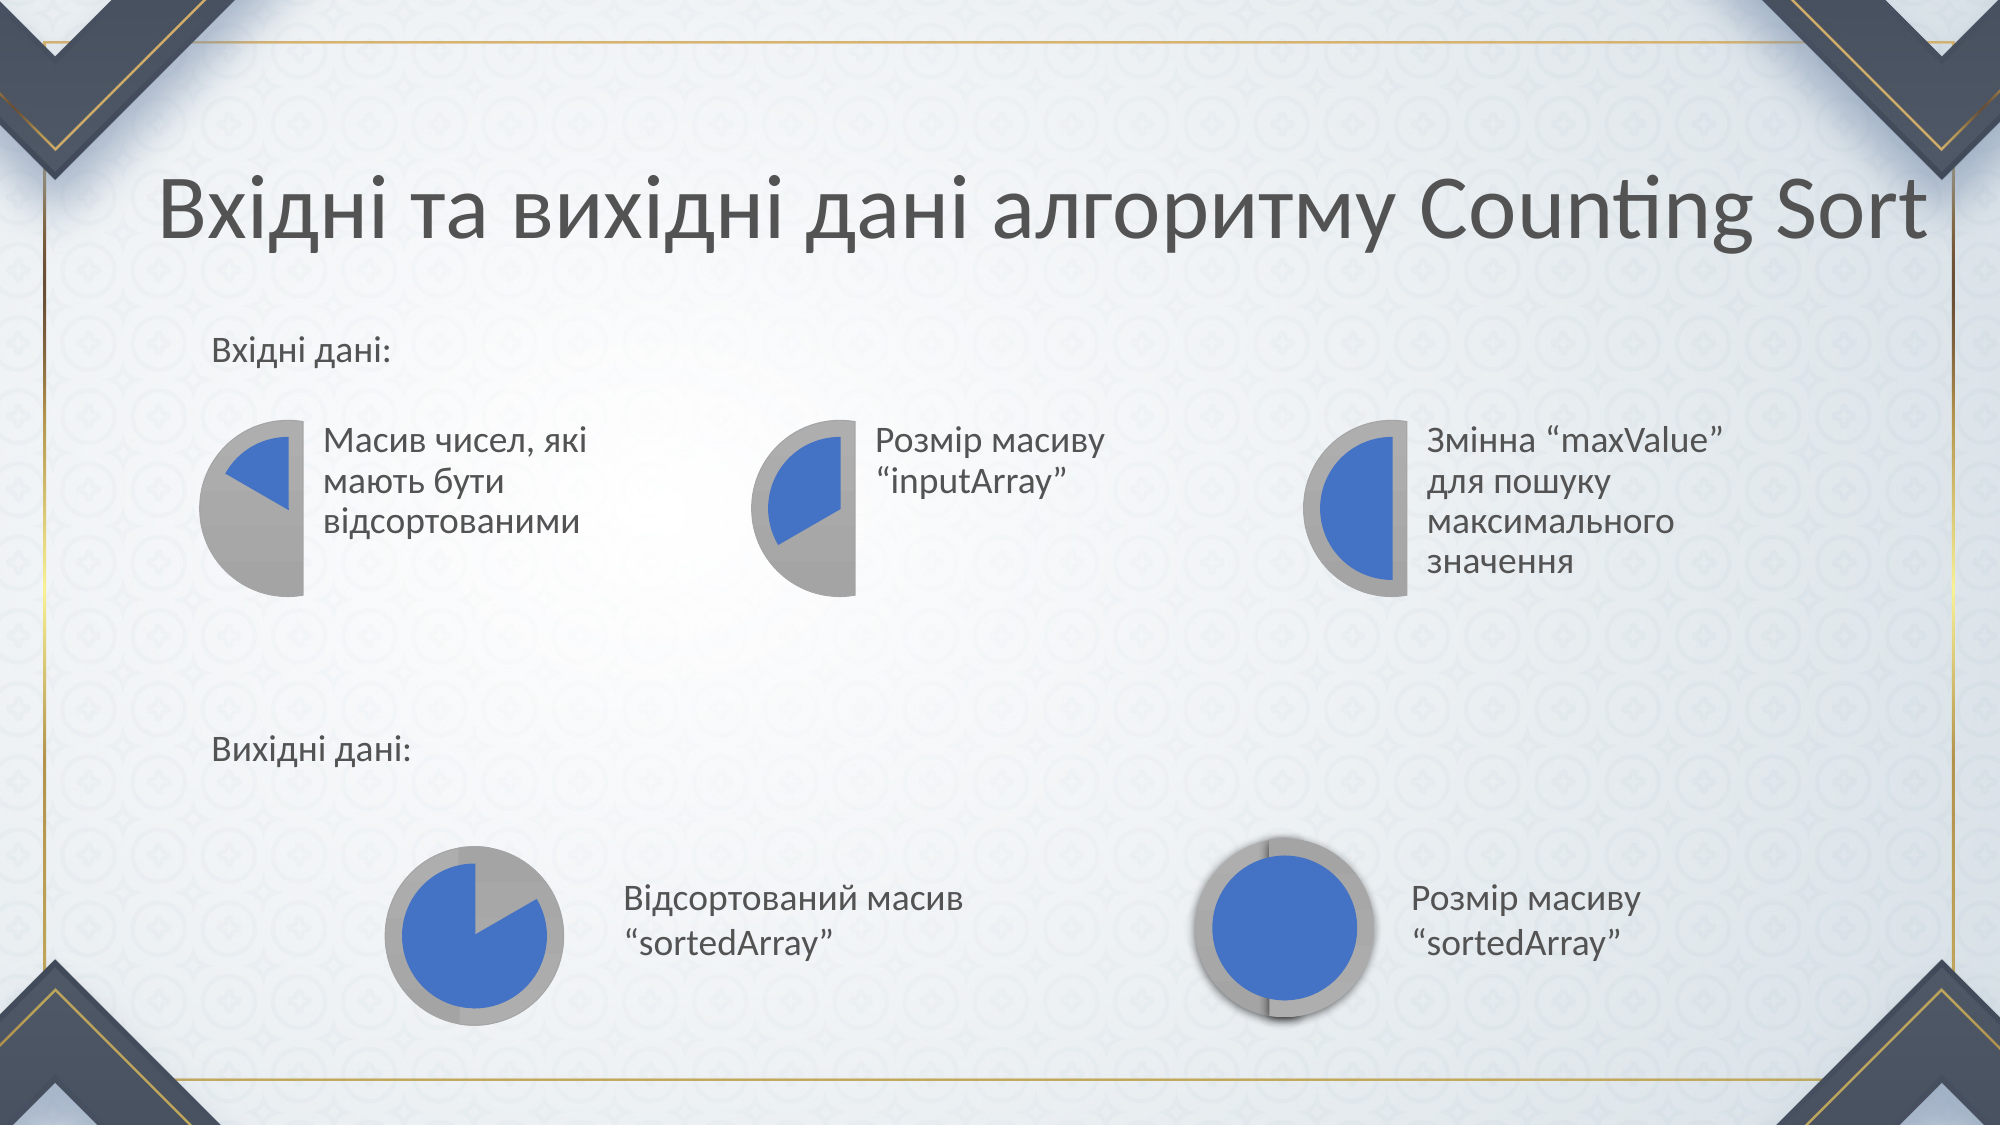

# Вхідні та вихідні дані алгоритму Counting Sort
Вхідні дані:

Масив чисел, які мають бути відсортованими

Розмір масиву “inputArray”

Змінна “maxValue” для пошуку максимального значення
Вихідні дані:

Відсортований масив “sortedArray”
Розмір масиву “sortedArray”